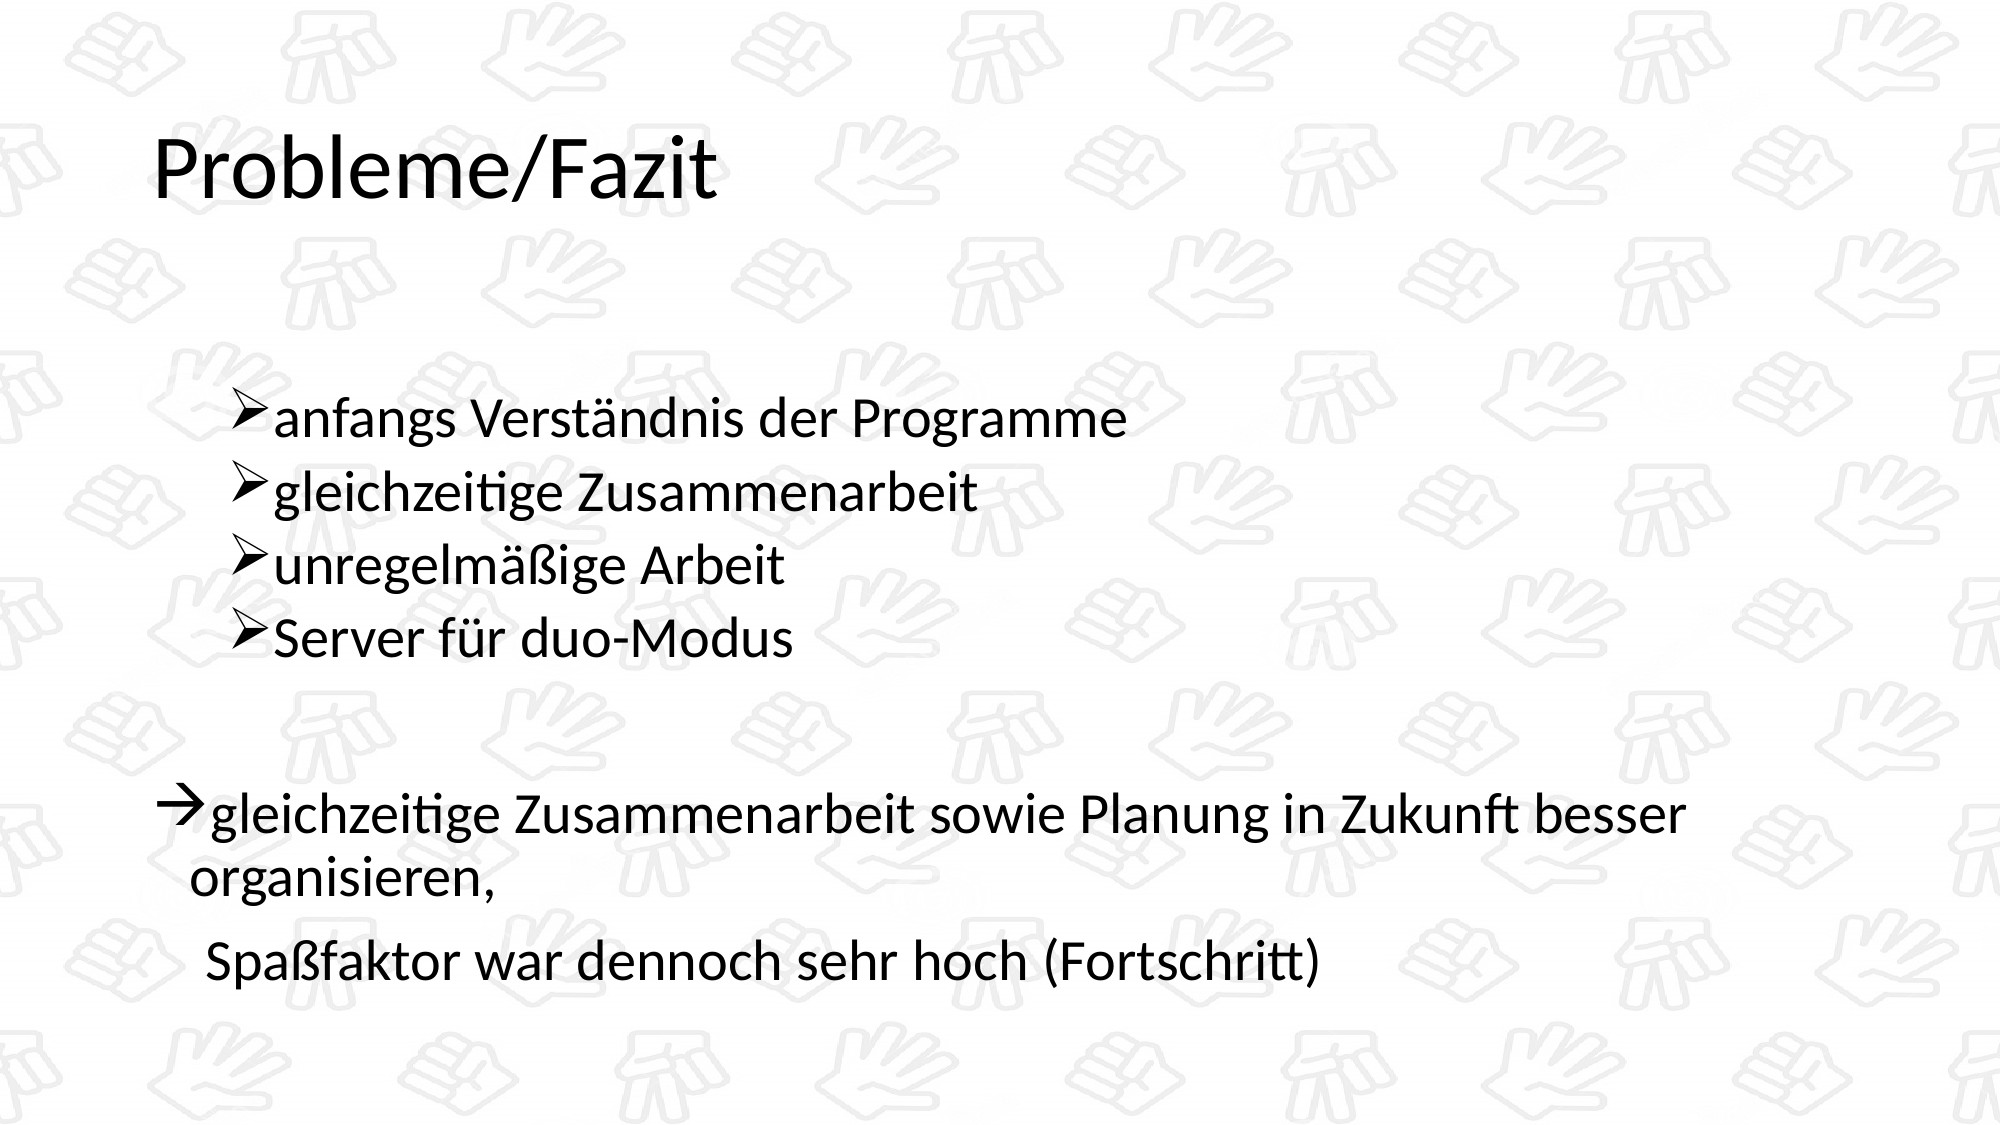

# Probleme/Fazit

anfangs Verständnis der Programme
gleichzeitige Zusammenarbeit
unregelmäßige Arbeit
Server für duo-Modus

gleichzeitige Zusammenarbeit sowie Planung in Zukunft besser  organisieren,
    Spaßfaktor war dennoch sehr hoch (Fortschritt)